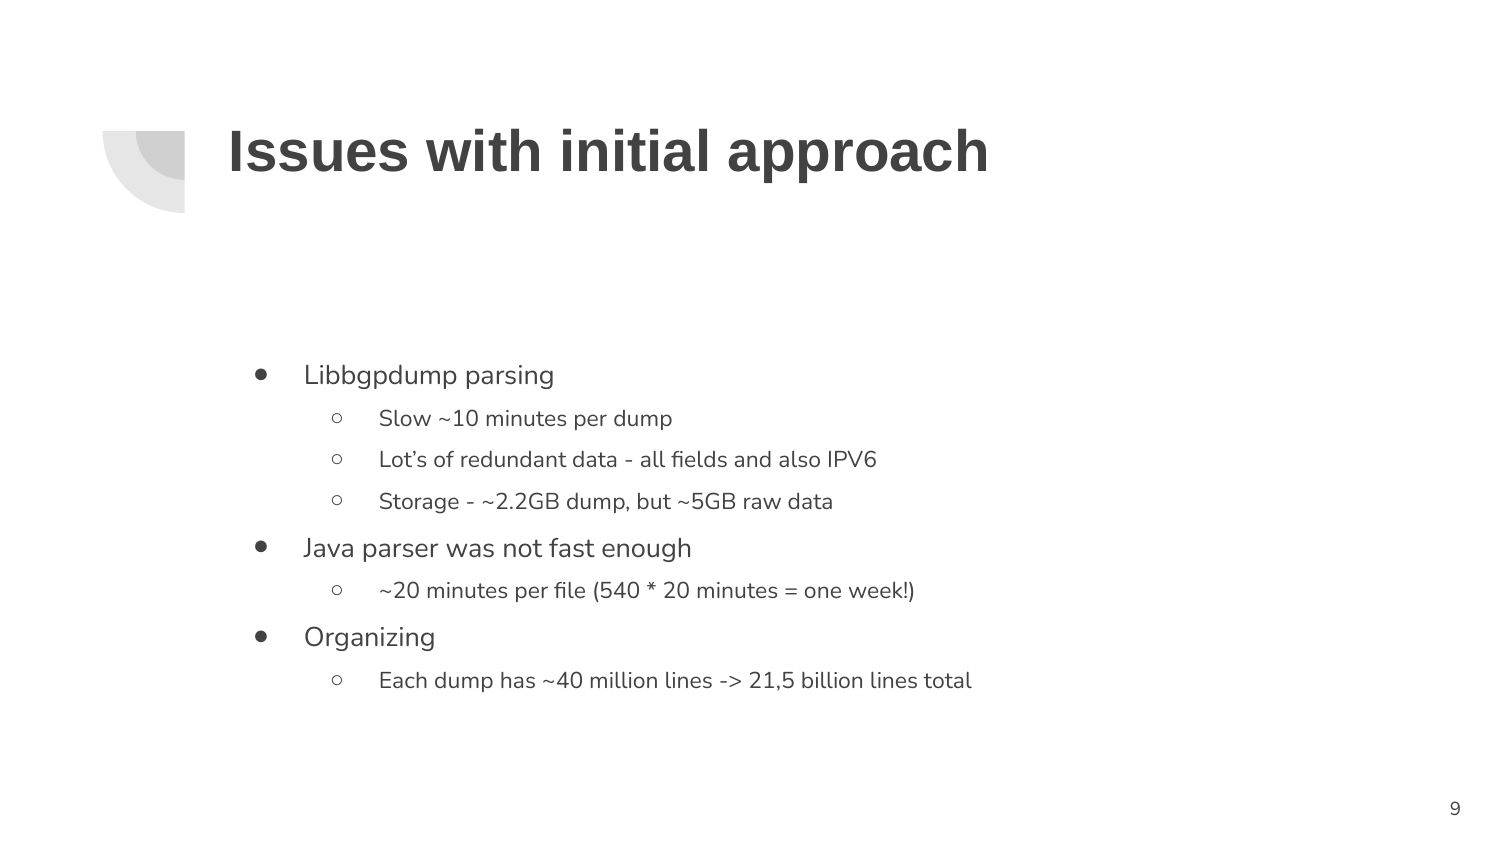

# Issues with initial approach
Libbgpdump parsing
Slow ~10 minutes per dump
Lot’s of redundant data - all fields and also IPV6
Storage - ~2.2GB dump, but ~5GB raw data
Java parser was not fast enough
~20 minutes per file (540 * 20 minutes = one week!)
Organizing
Each dump has ~40 million lines -> 21,5 billion lines total
9